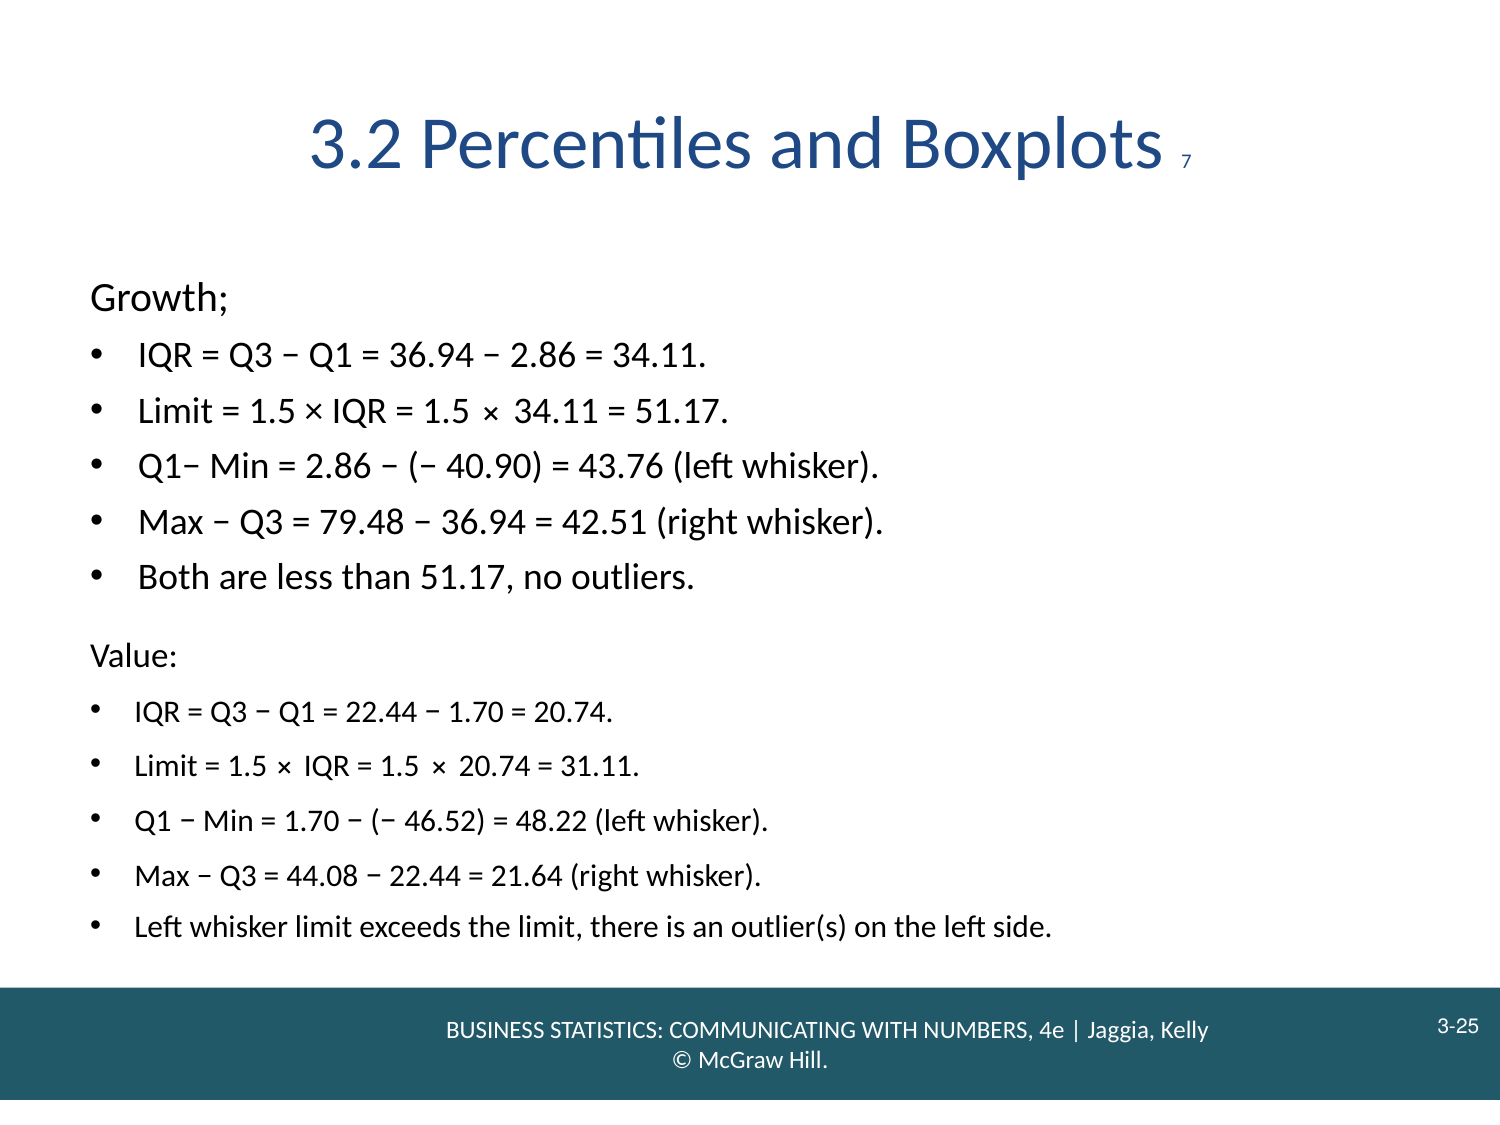

# 3.2 Percentiles and Boxplots 7
Growth;
IQR = Q3 − Q1 = 36.94 − 2.86 = 34.11.
Limit = 1.5 × IQR = 1.5 × 34.11 = 51.17.
Q1− Min = 2.86 − (− 40.90) = 43.76 (left whisker).
Max − Q3 = 79.48 − 36.94 = 42.51 (right whisker).
Both are less than 51.17, no outliers.
Value:
IQR = Q3 − Q1 = 22.44 − 1.70 = 20.74.
Limit = 1.5 × IQR = 1.5 × 20.74 = 31.11.
Q1 − Min = 1.70 − (− 46.52) = 48.22 (left whisker).
Max − Q3 = 44.08 − 22.44 = 21.64 (right whisker).
Left whisker limit exceeds the limit, there is an outlier(s) on the left side.